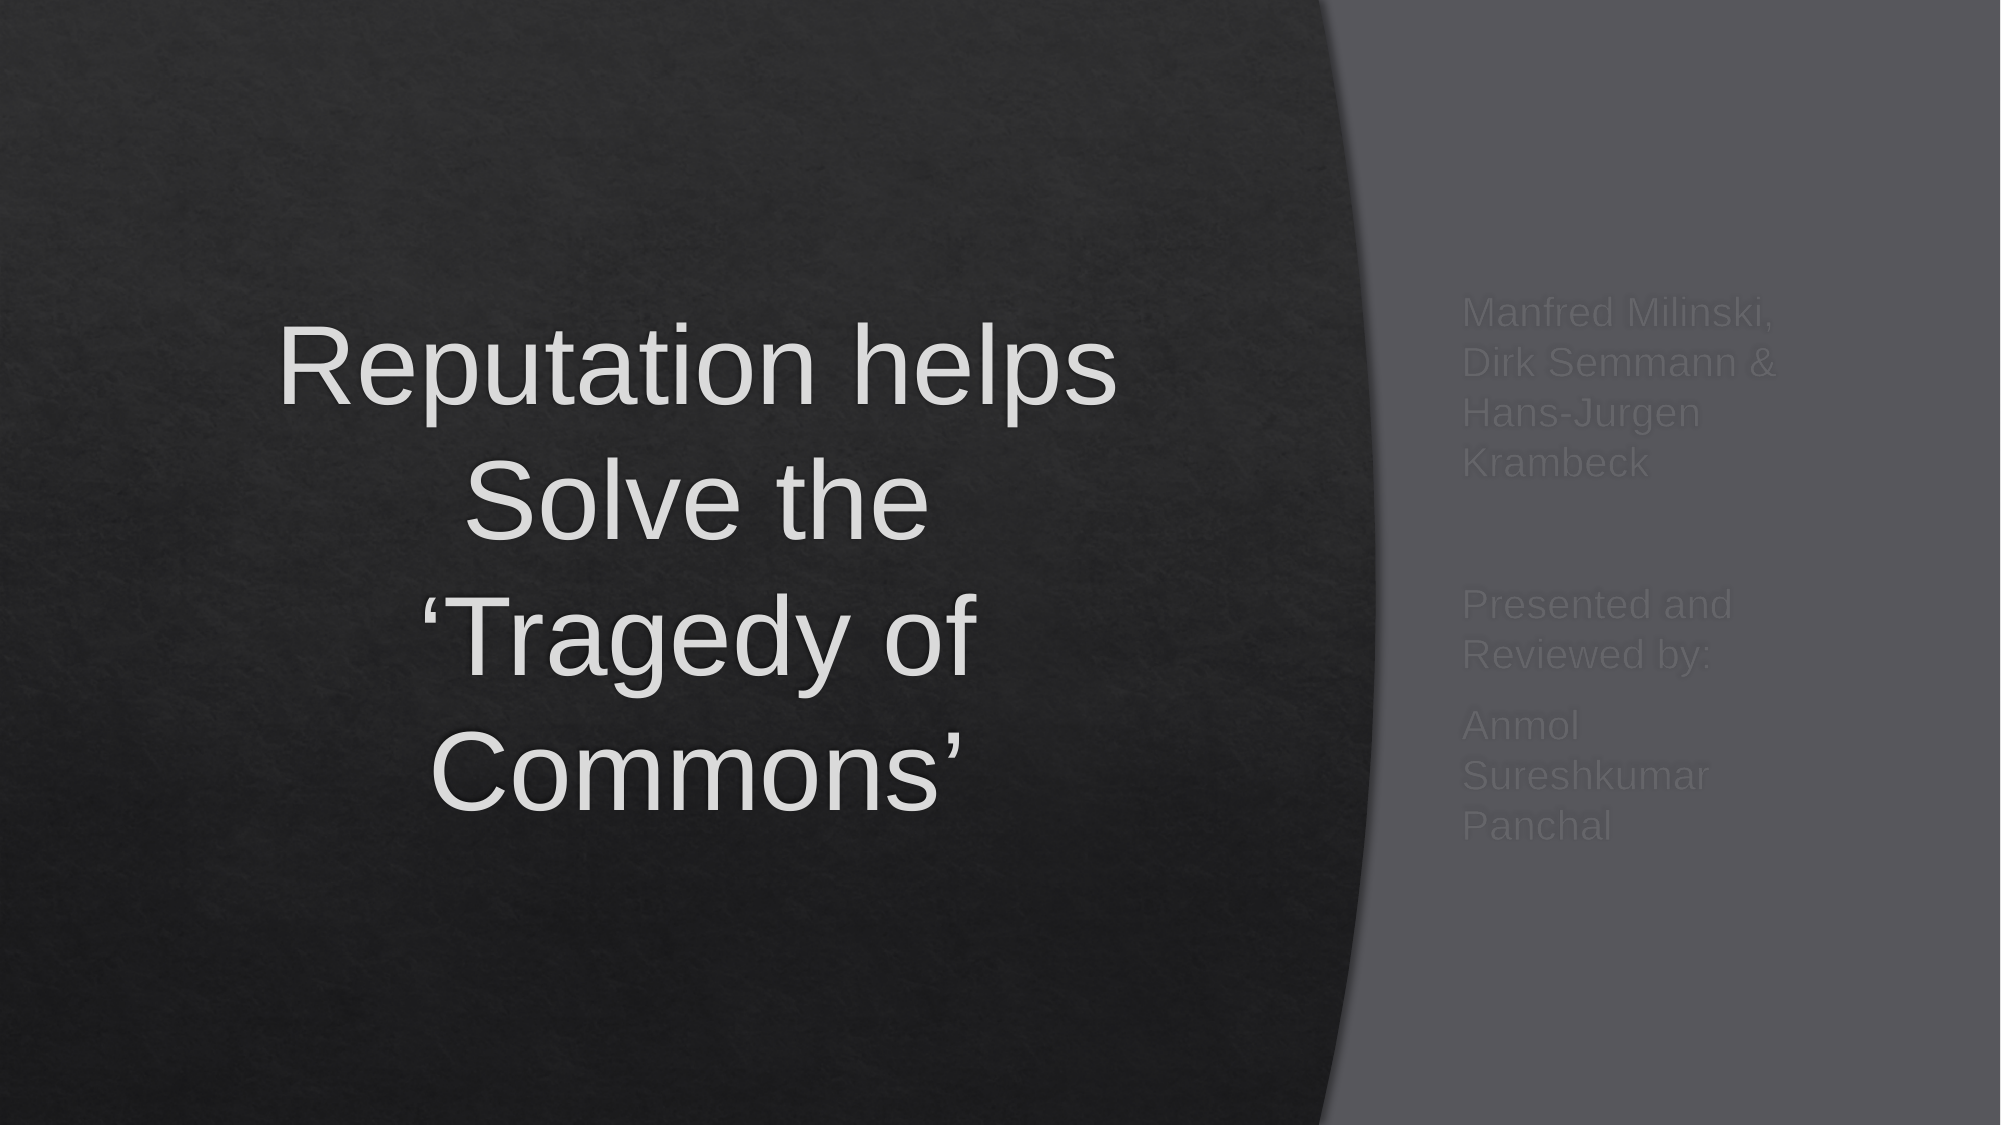

# Reputation helps Solve the ‘Tragedy of Commons’

Manfred Milinski, Dirk Semmann & Hans-Jurgen Krambeck

Presented and Reviewed by:
Anmol Sureshkumar Panchal